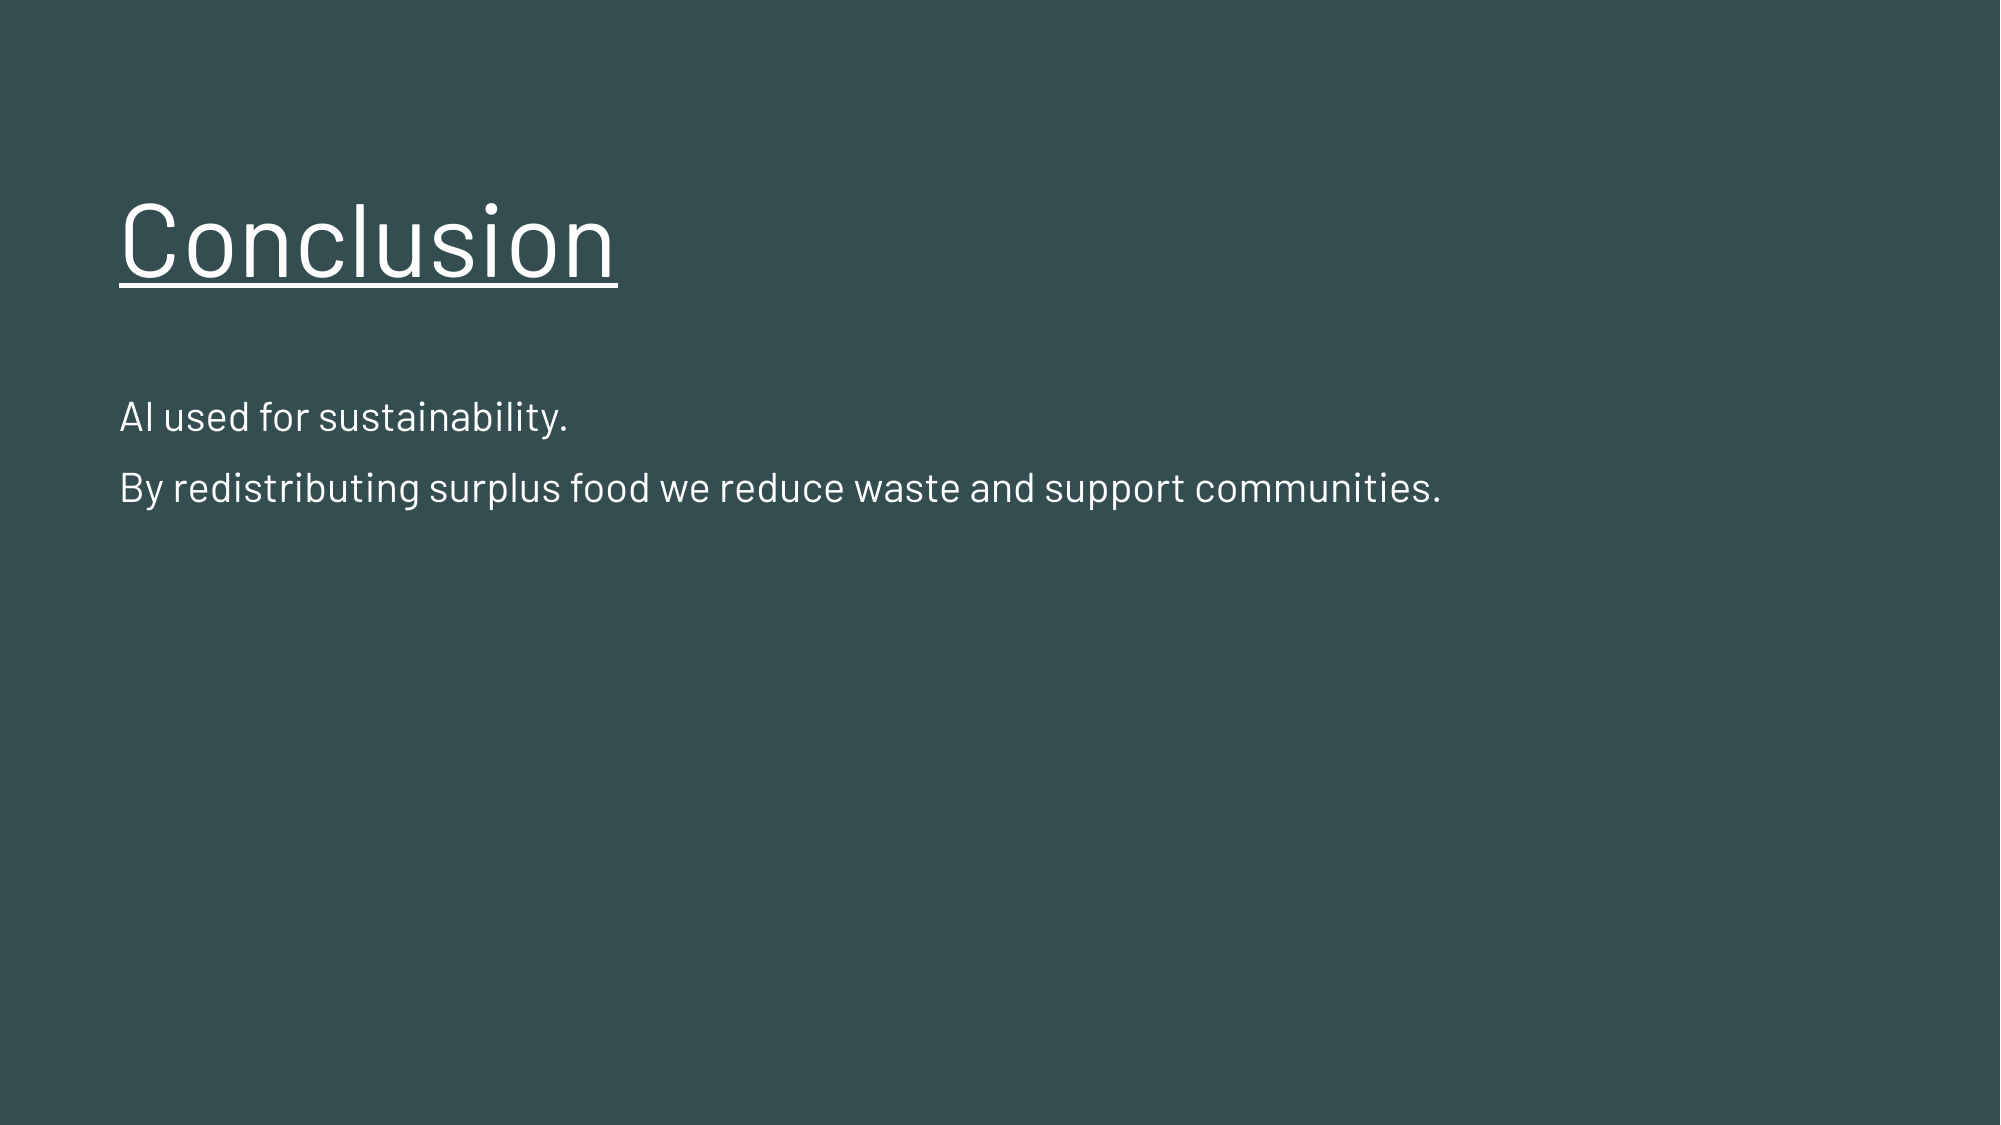

Conclusion

AI used for sustainability.
By redistributing surplus food we reduce waste and support communities.